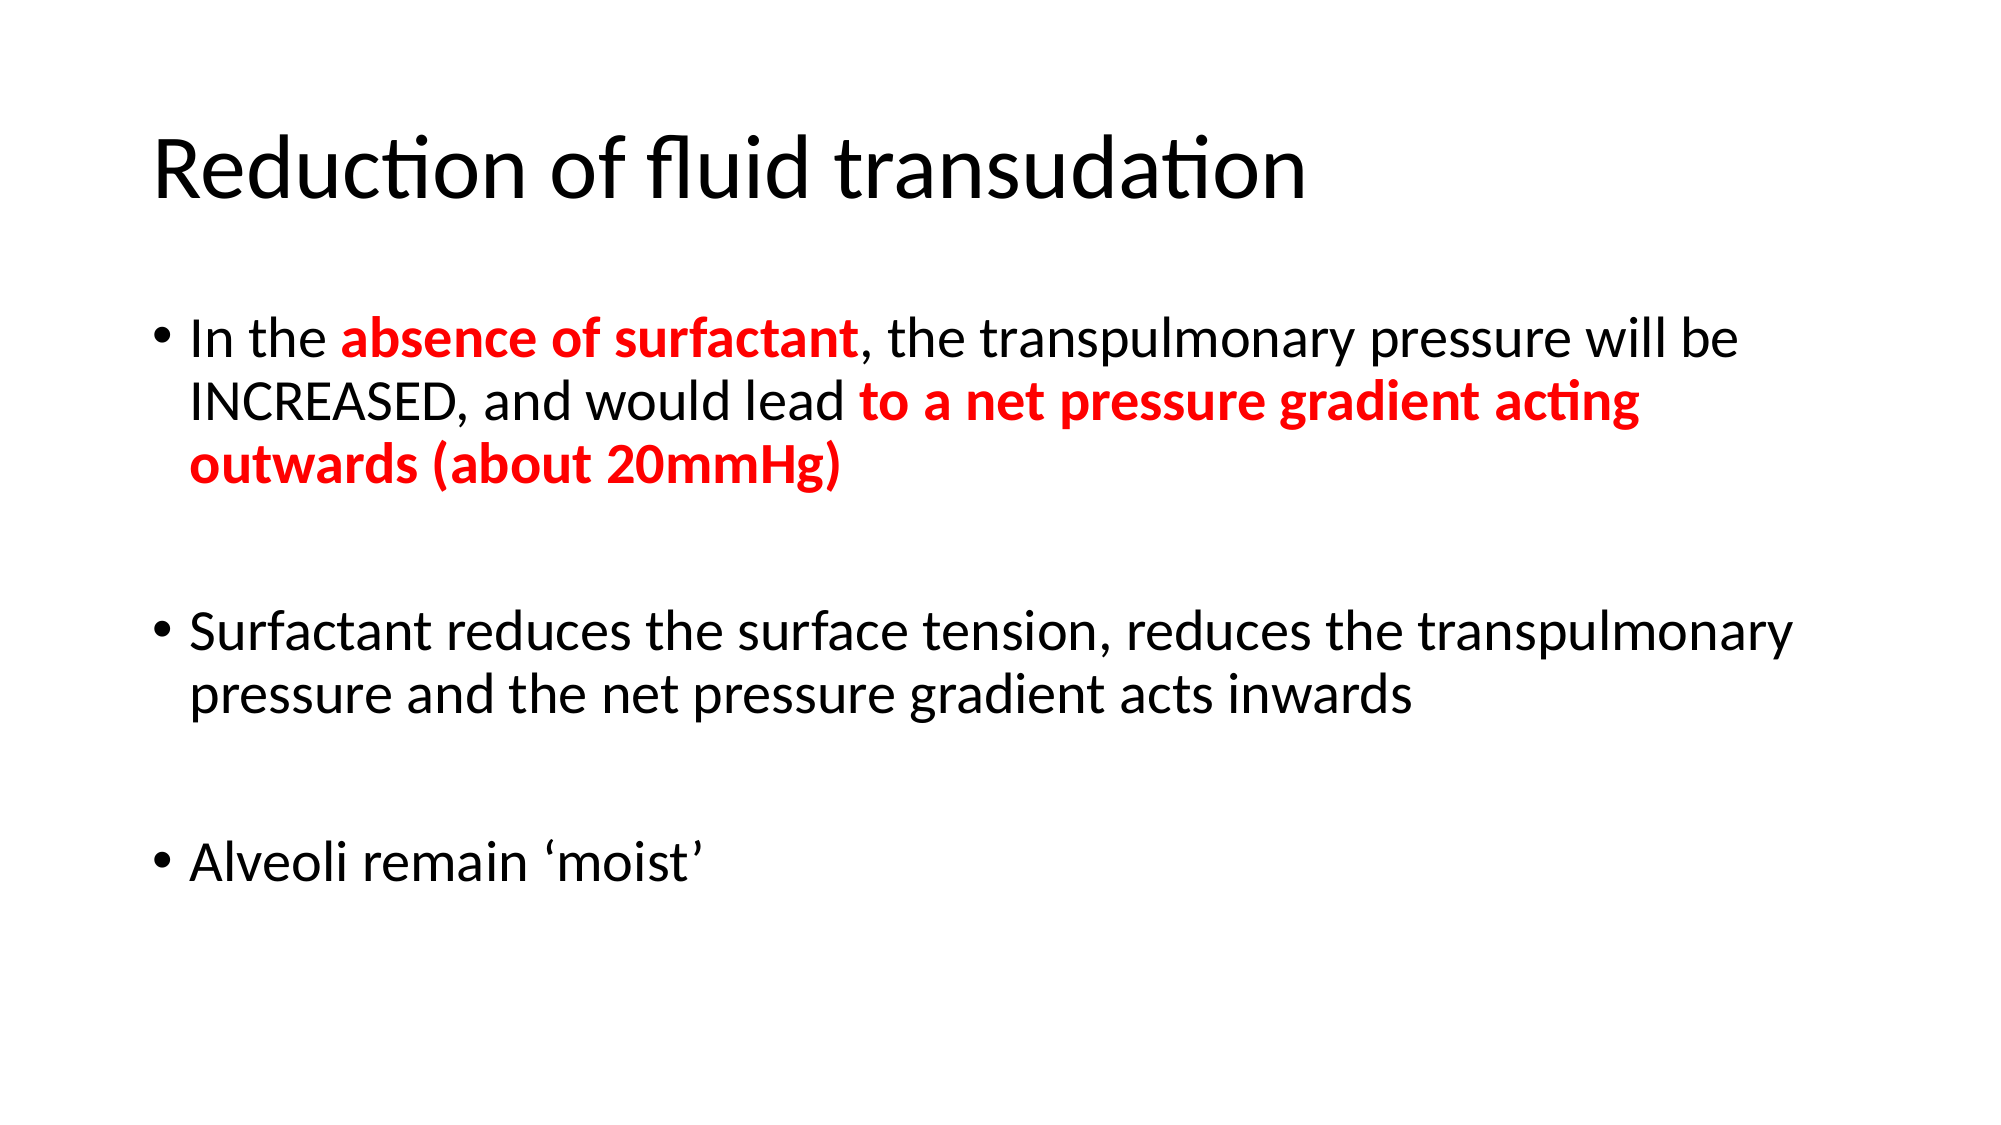

# Reduction of fluid transudation
In the absence of surfactant, the transpulmonary pressure will be INCREASED, and would lead to a net pressure gradient acting outwards (about 20mmHg)

Surfactant reduces the surface tension, reduces the transpulmonary pressure and the net pressure gradient acts inwards

Alveoli remain ‘moist’